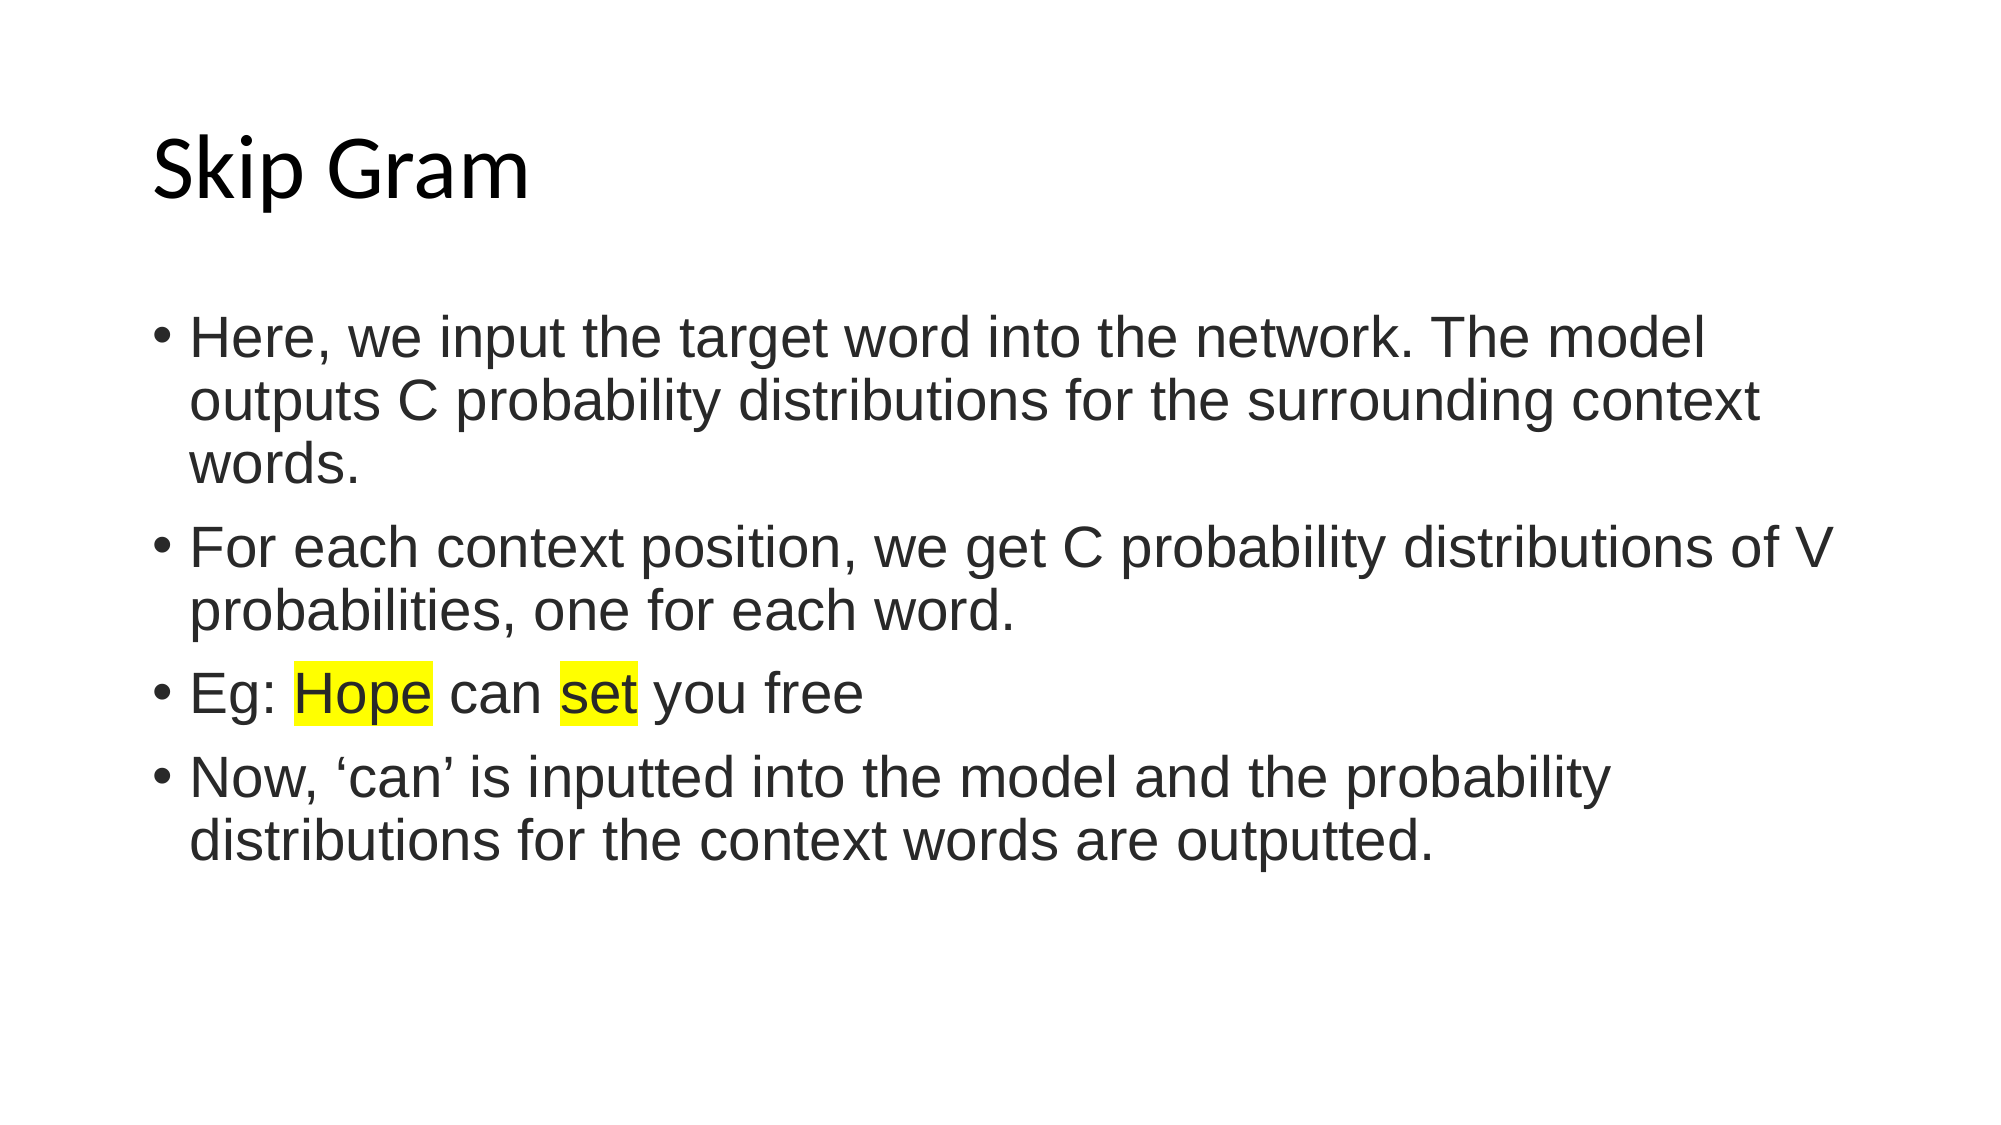

# Skip Gram
Here, we input the target word into the network. The model outputs C probability distributions for the surrounding context words.
For each context position, we get C probability distributions of V probabilities, one for each word.
Eg: Hope can set you free
Now, ‘can’ is inputted into the model and the probability distributions for the context words are outputted.